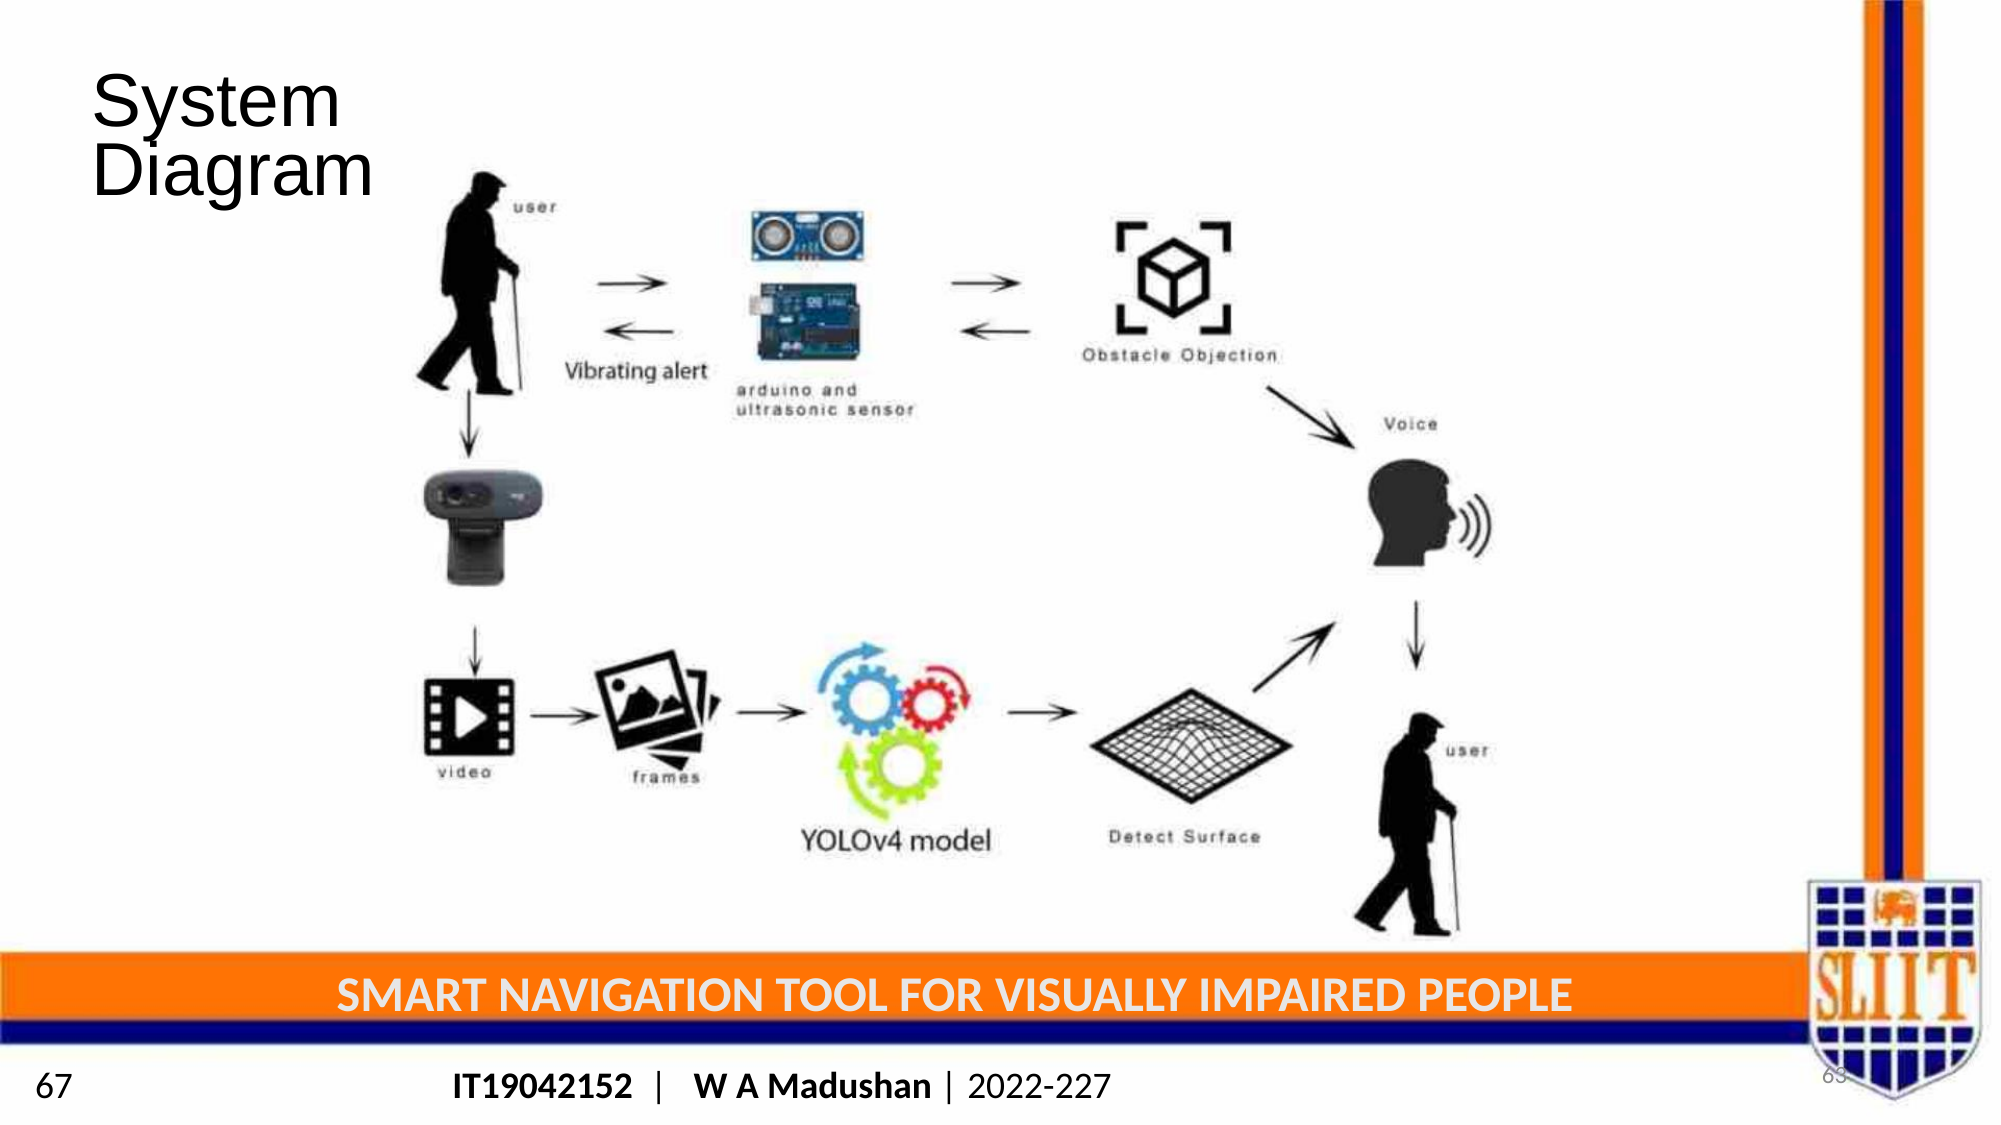

System Diagram
SMART NAVIGATION TOOL FOR VISUALLY IMPAIRED PEOPLE
63
67
IT19042152 | W A Madushan | 2022-227